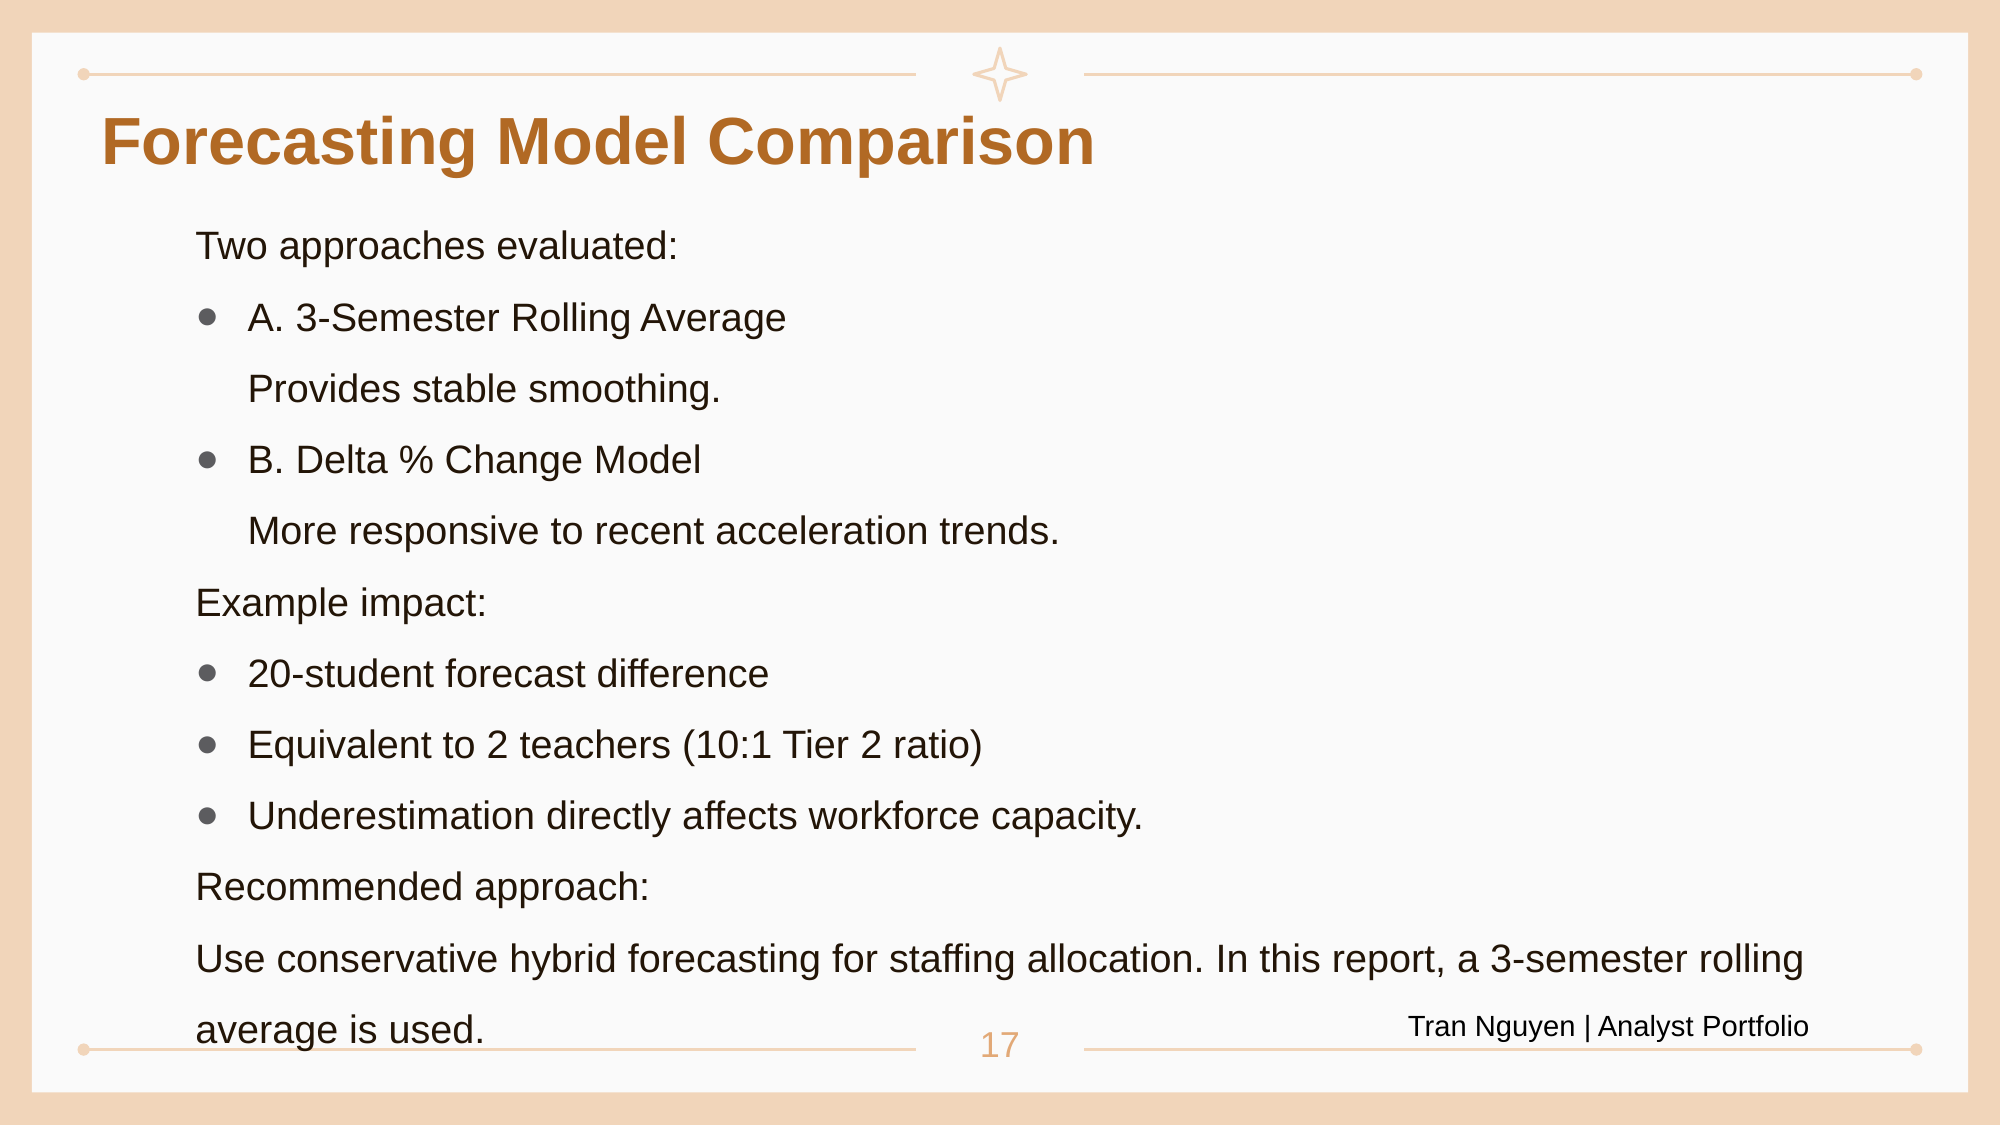

# Forecasting Model Comparison
Two approaches evaluated:
A. 3-Semester Rolling Average
Provides stable smoothing.
B. Delta % Change Model
More responsive to recent acceleration trends.
Example impact:
20-student forecast difference
Equivalent to 2 teachers (10:1 Tier 2 ratio)
Underestimation directly affects workforce capacity.
Recommended approach:
Use conservative hybrid forecasting for staffing allocation. In this report, a 3-semester rolling average is used.

17